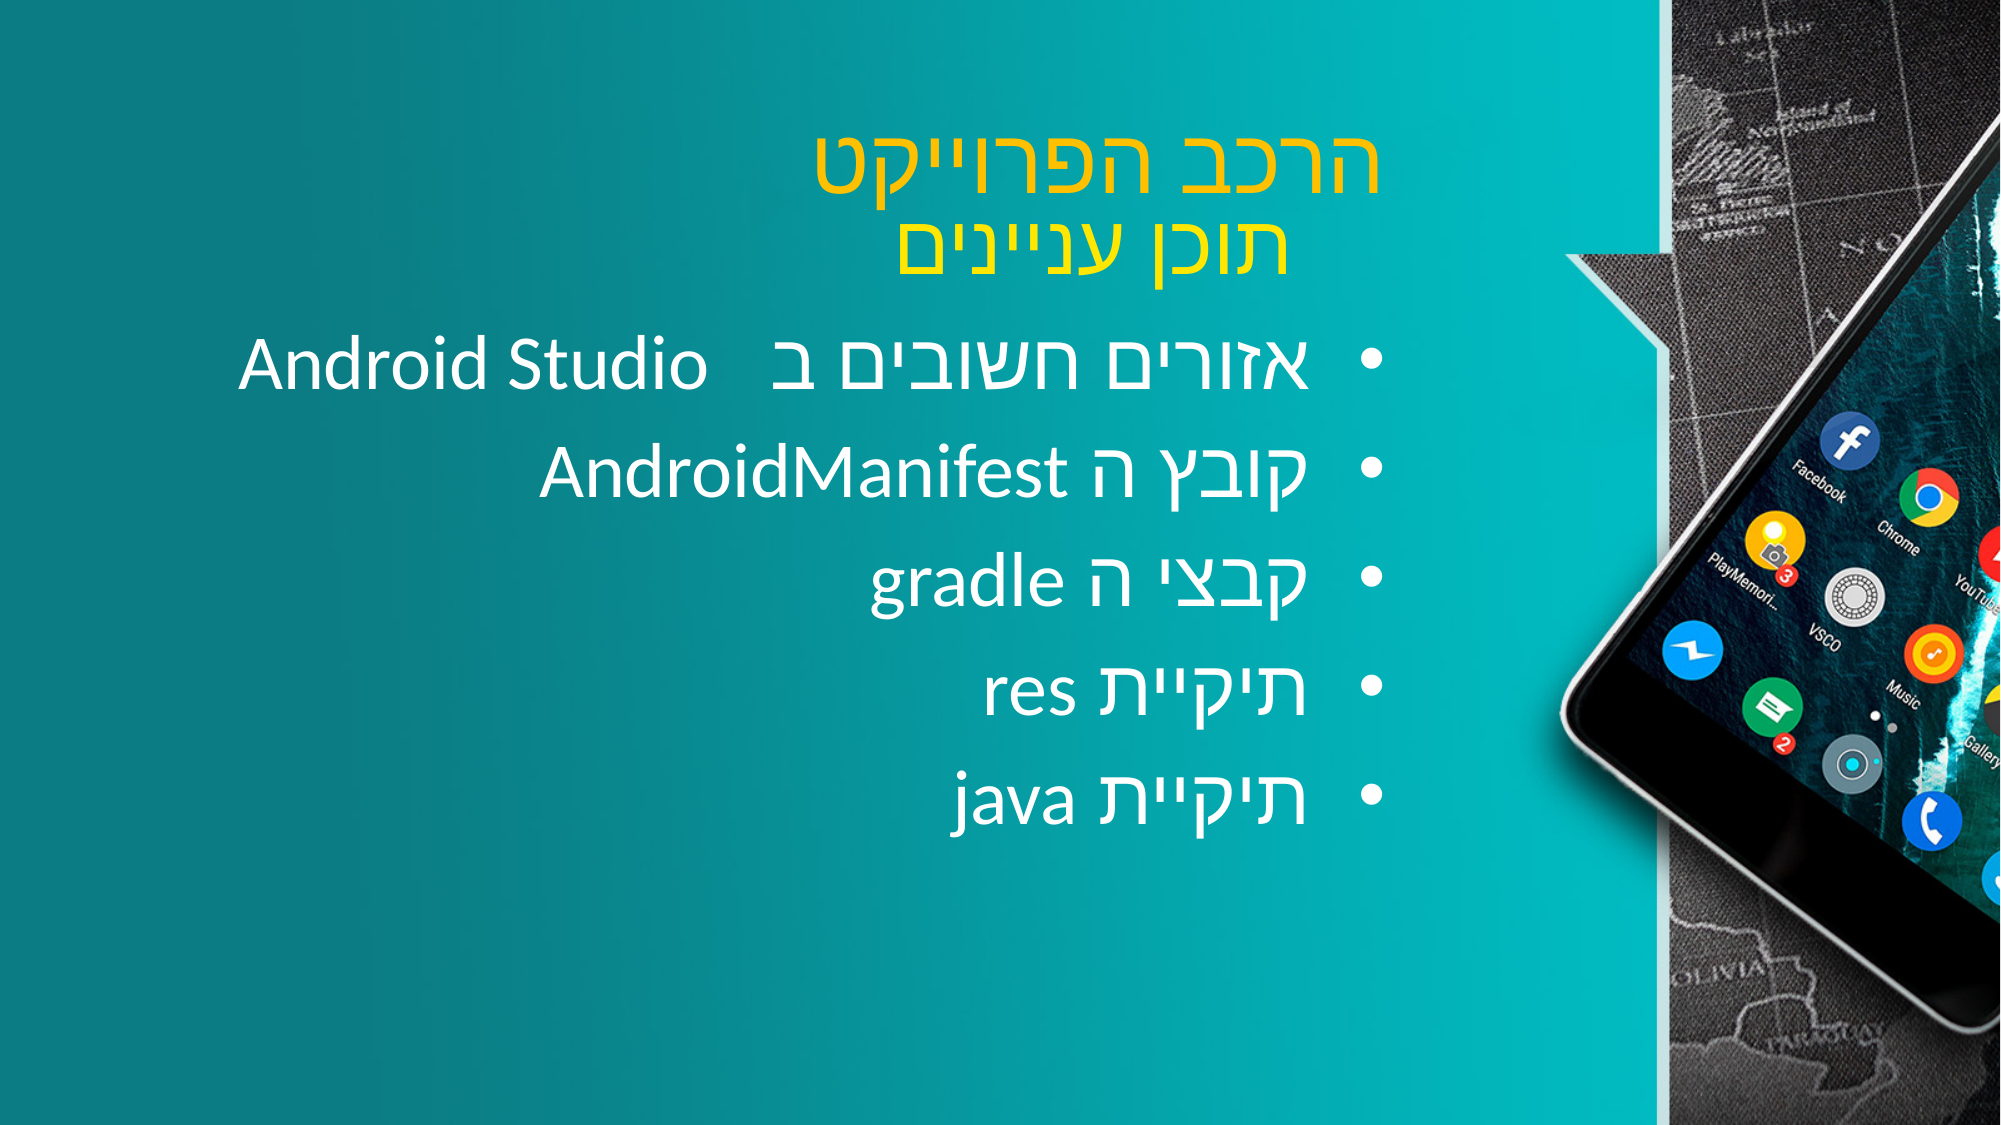

# הרכב הפרוייקט
תוכן עניינים
אזורים חשובים ב   Android Studio
קובץ ה AndroidManifest
קבצי ה gradle
תיקיית res
תיקיית java